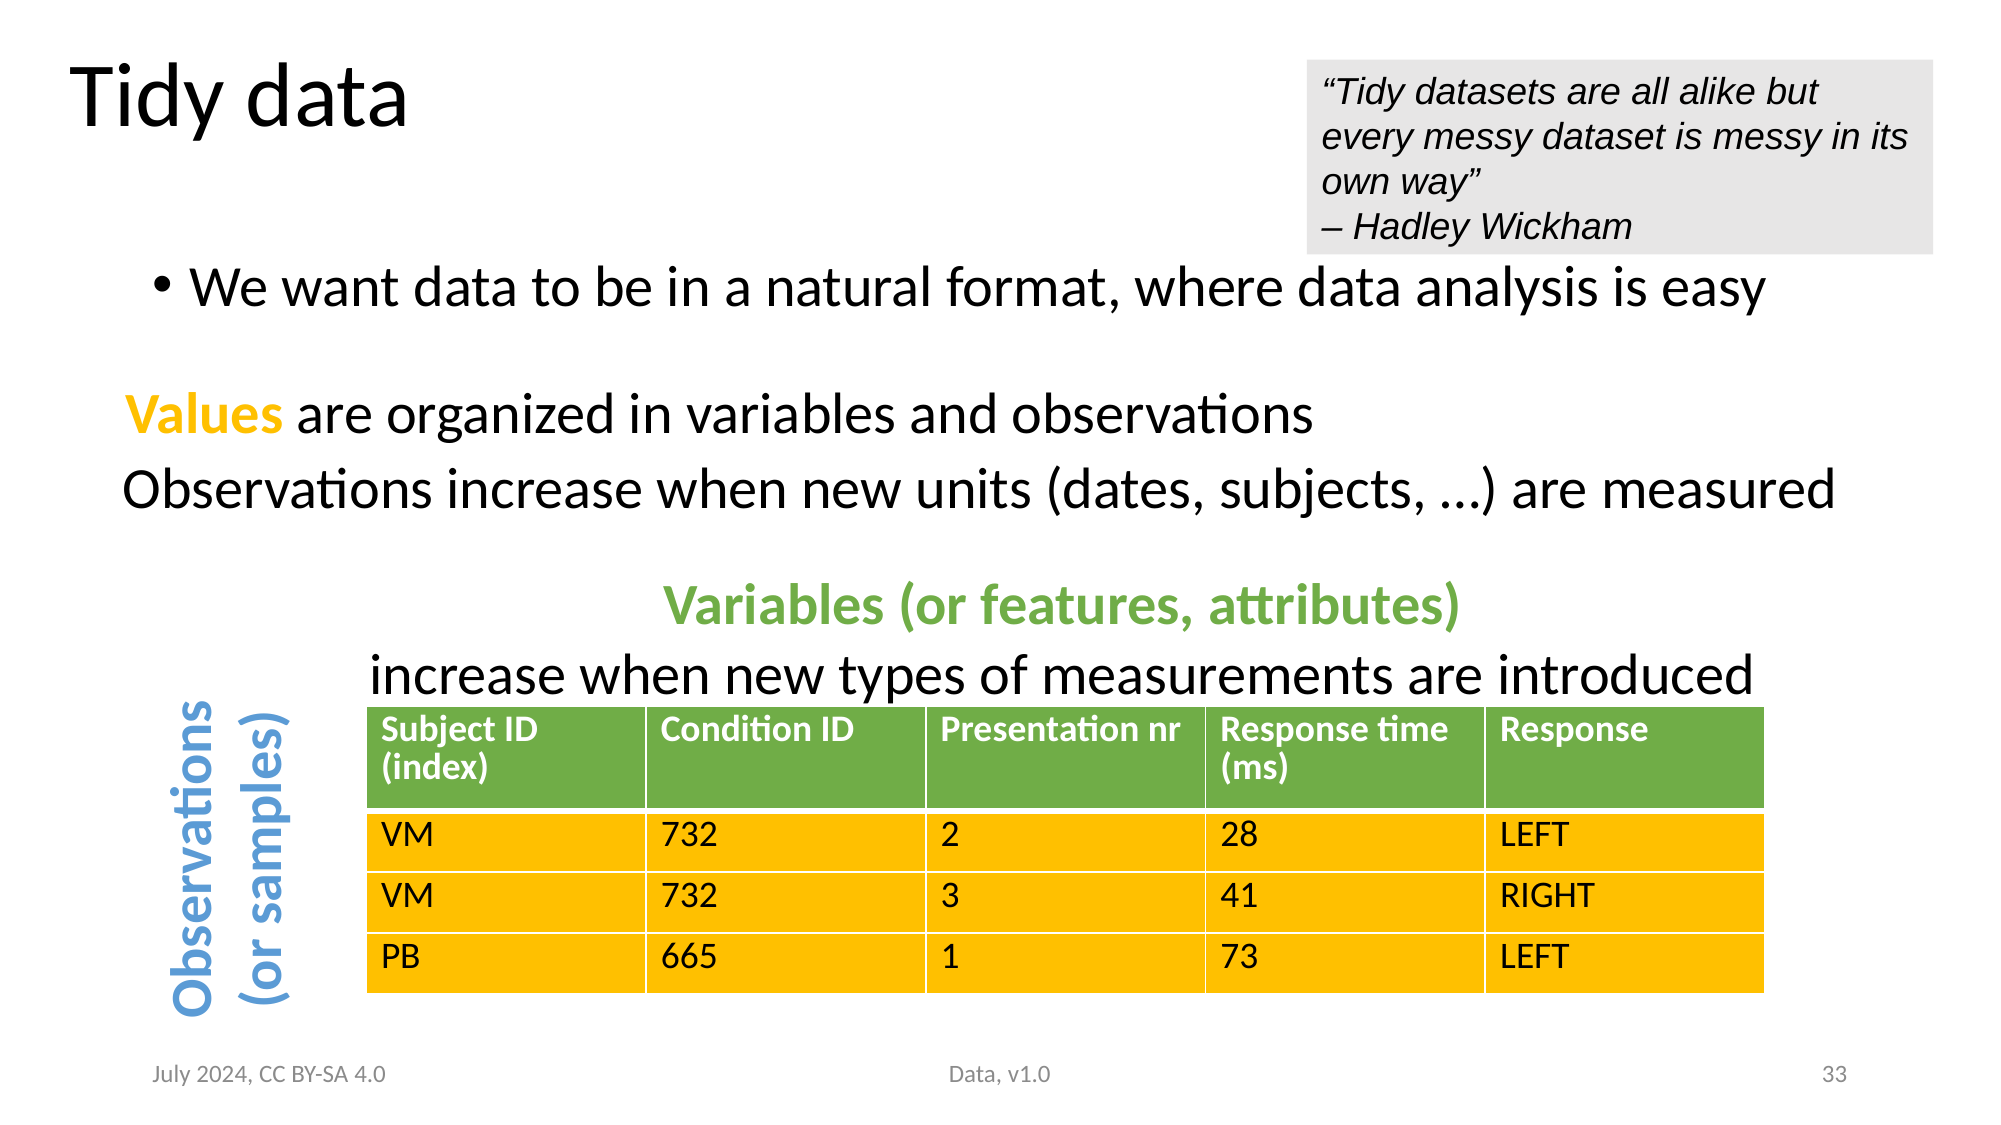

# Tidy data
“Tidy datasets are all alike but every messy dataset is messy in its own way”
– Hadley Wickham
We want data to be in a natural format, where data analysis is easy
Values are organized in variables and observations
 Observations increase when new units (dates, subjects, …) are measured
Variables (or features, attributes)
increase when new types of measurements are introduced
| Subject ID (index) | Condition ID | Presentation nr | Response time (ms) | Response |
| --- | --- | --- | --- | --- |
| VM | 732 | 2 | 28 | LEFT |
| VM | 732 | 3 | 41 | RIGHT |
| PB | 665 | 1 | 73 | LEFT |
Observations (or samples)
July 2024, CC BY-SA 4.0
Data, v1.0
33